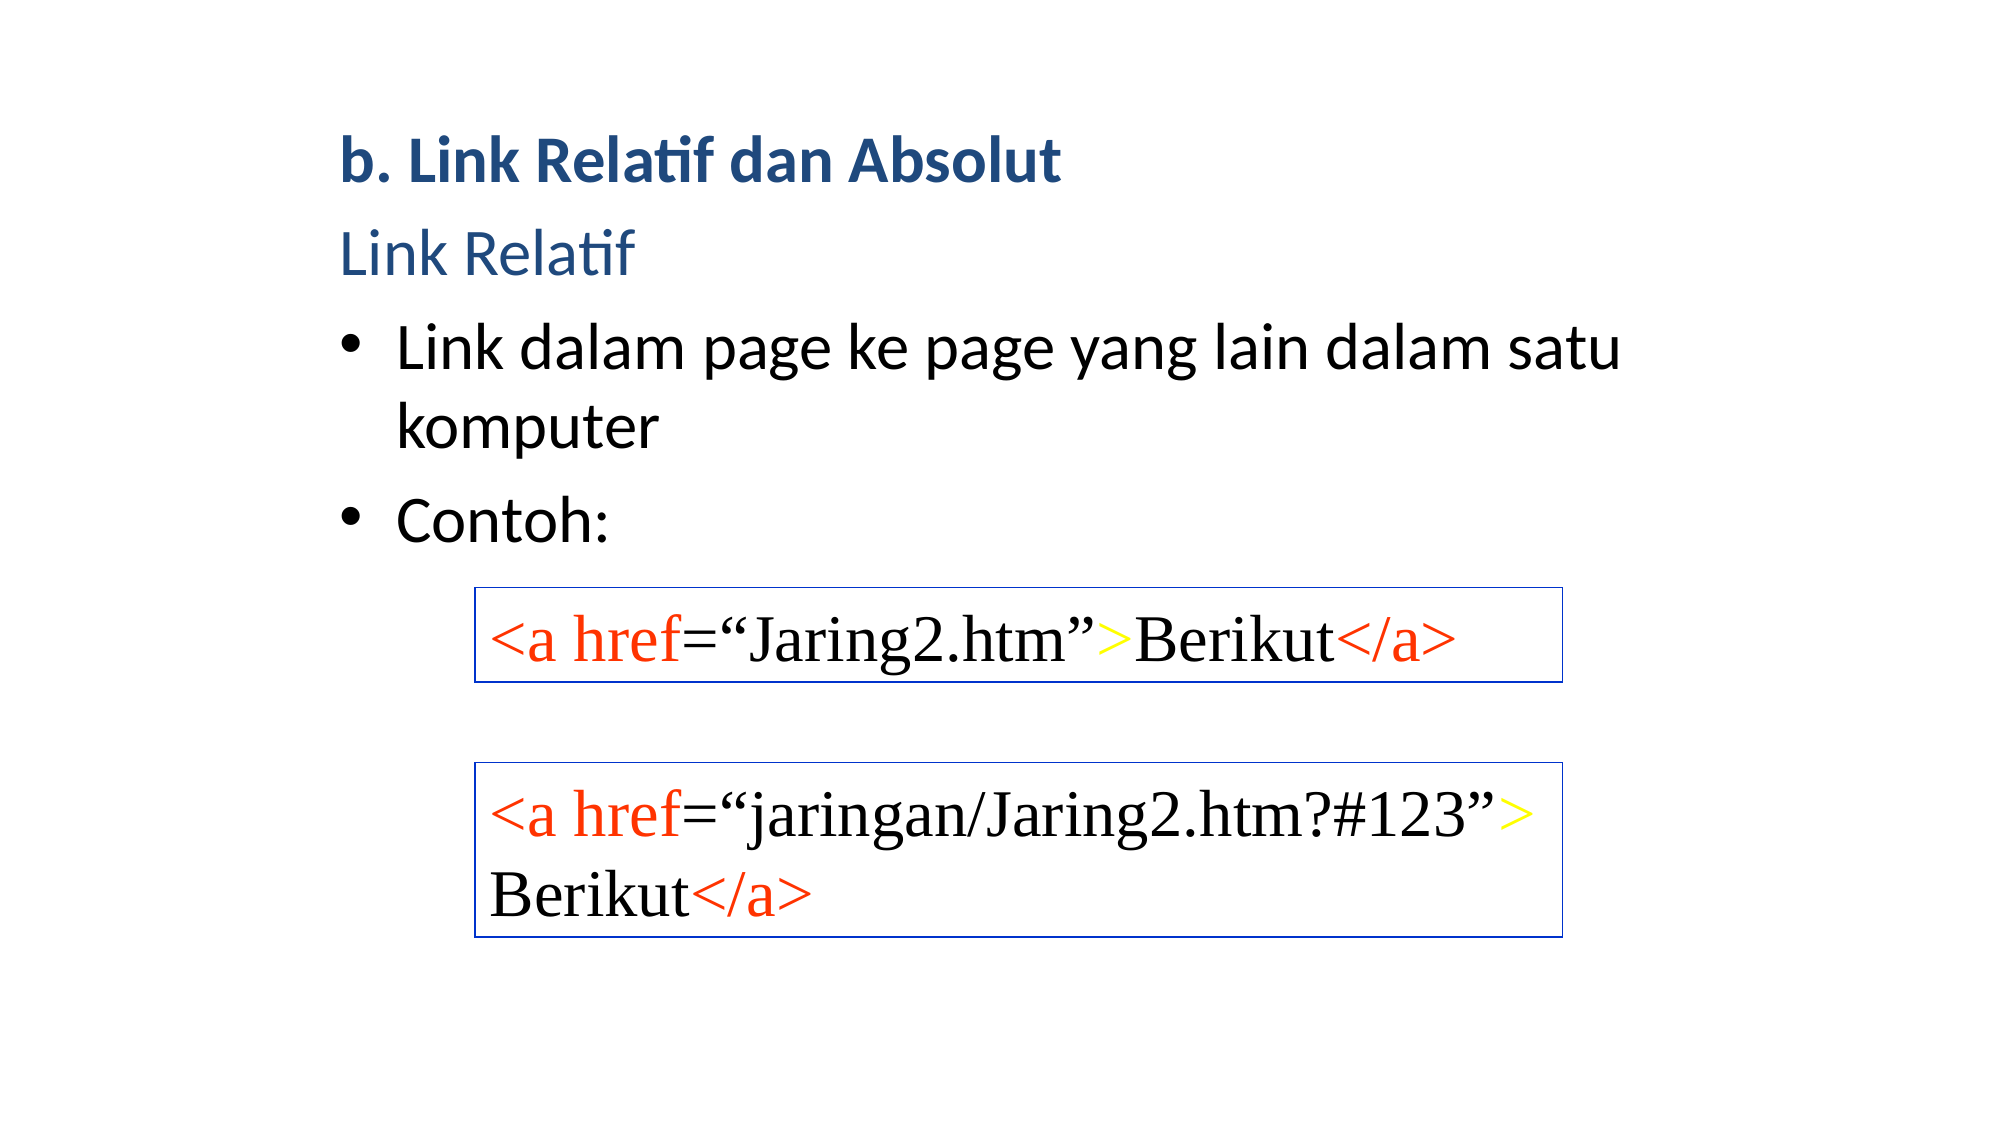

b. Link Relatif dan Absolut
Link Relatif
Link dalam page ke page yang lain dalam satu komputer
Contoh:
<a href=“Jaring2.htm”>Berikut</a>
<a href=“jaringan/Jaring2.htm?#123”> Berikut</a>